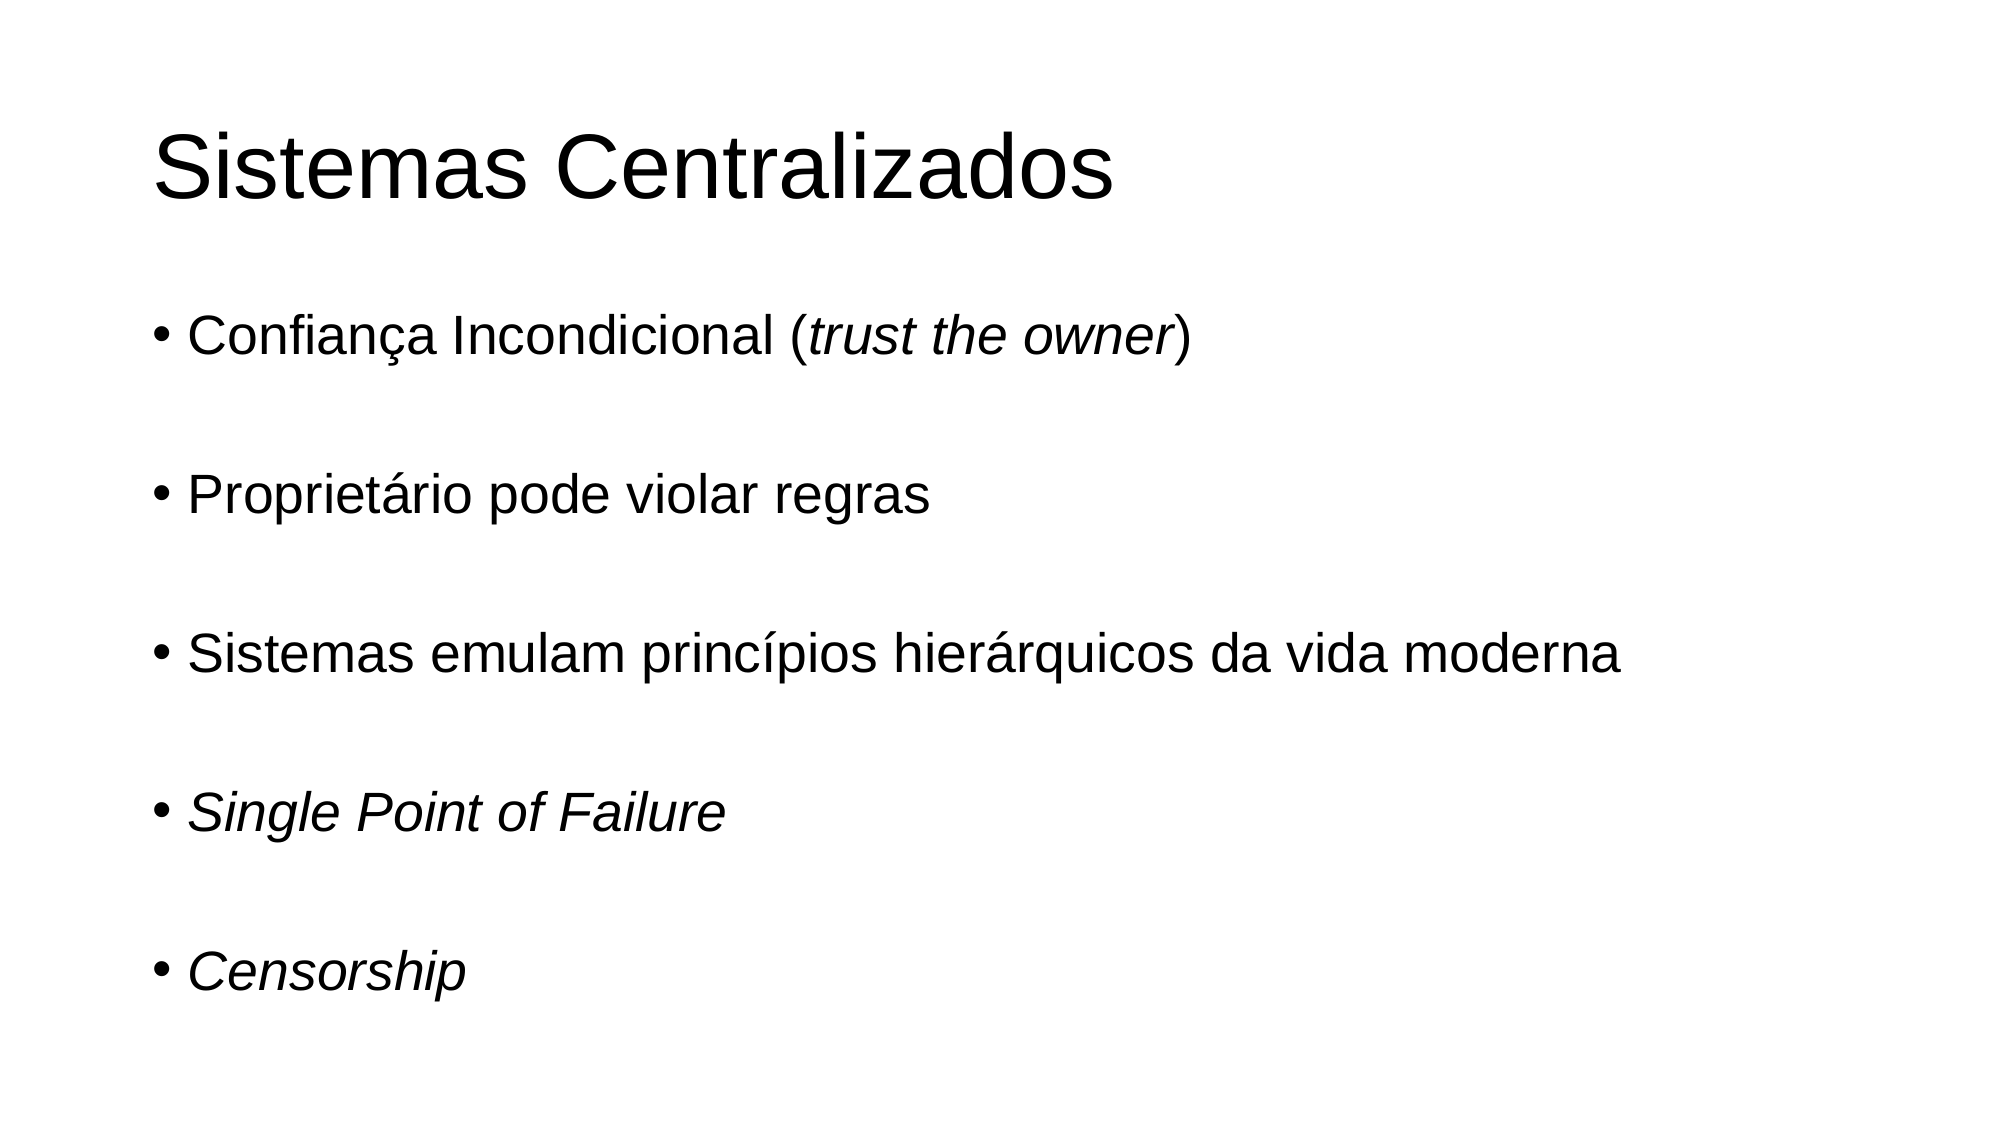

Sistemas Centralizados
Confiança Incondicional (trust the owner)

Proprietário pode violar regras

Sistemas emulam princípios hierárquicos da vida moderna

Single Point of Failure

Censorship